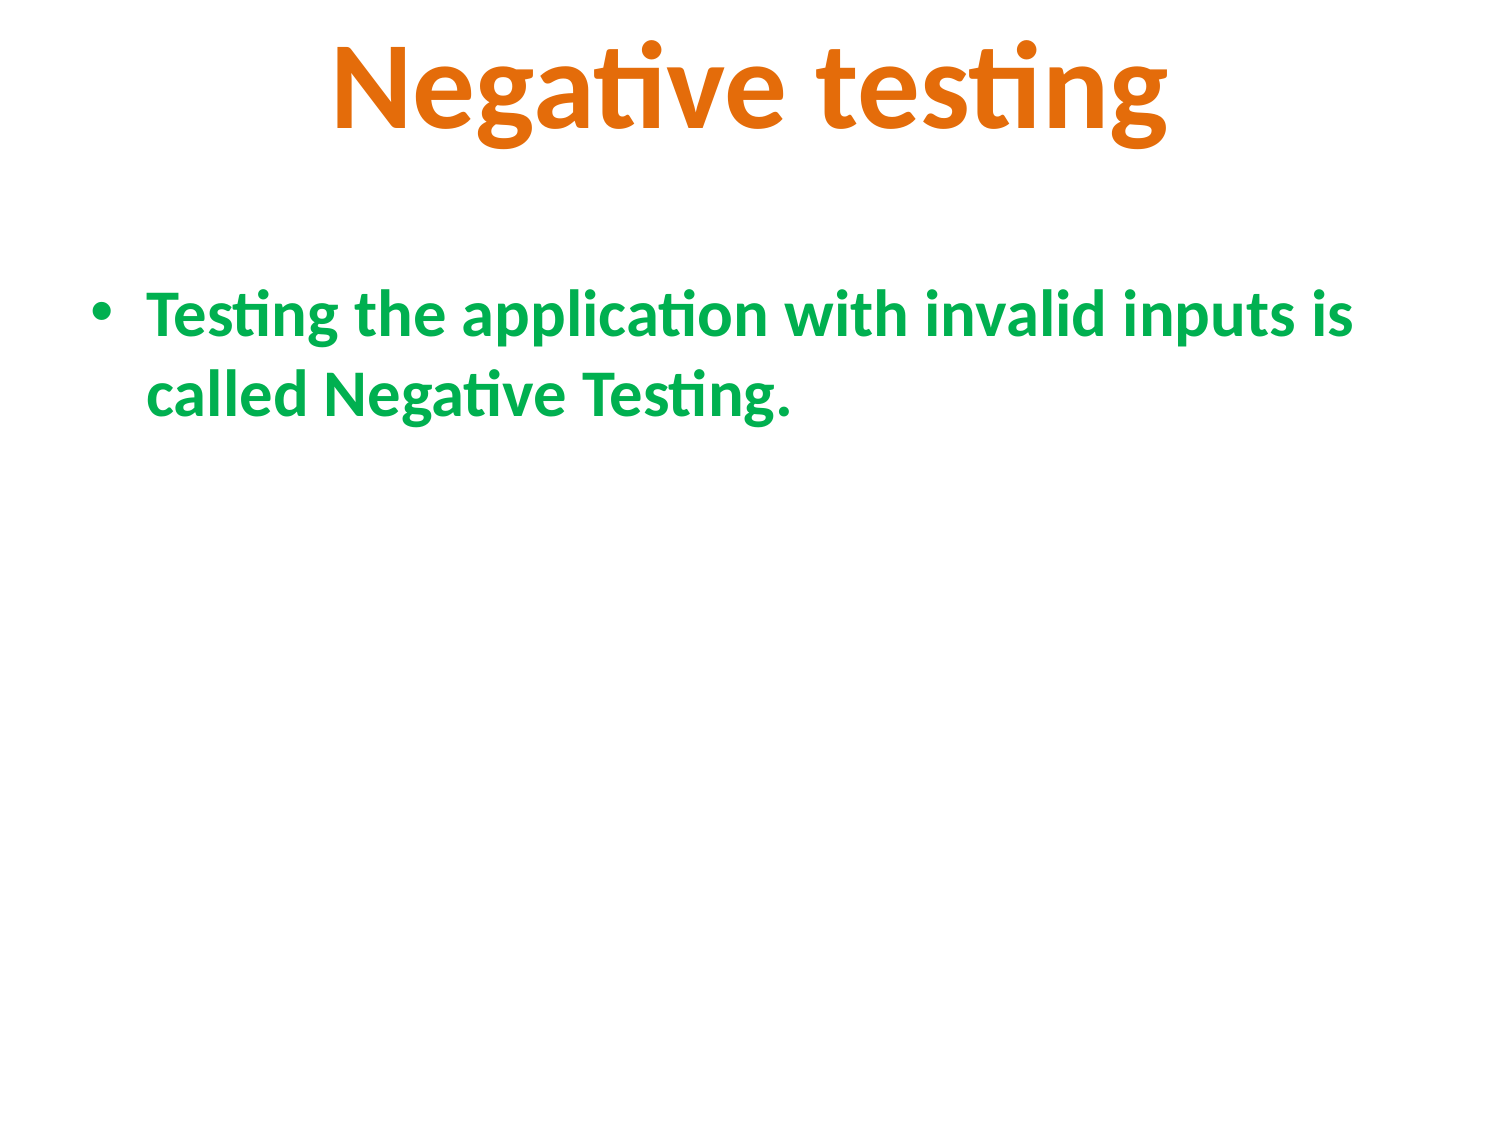

# Negative testing
Testing the application with invalid inputs is called Negative Testing.